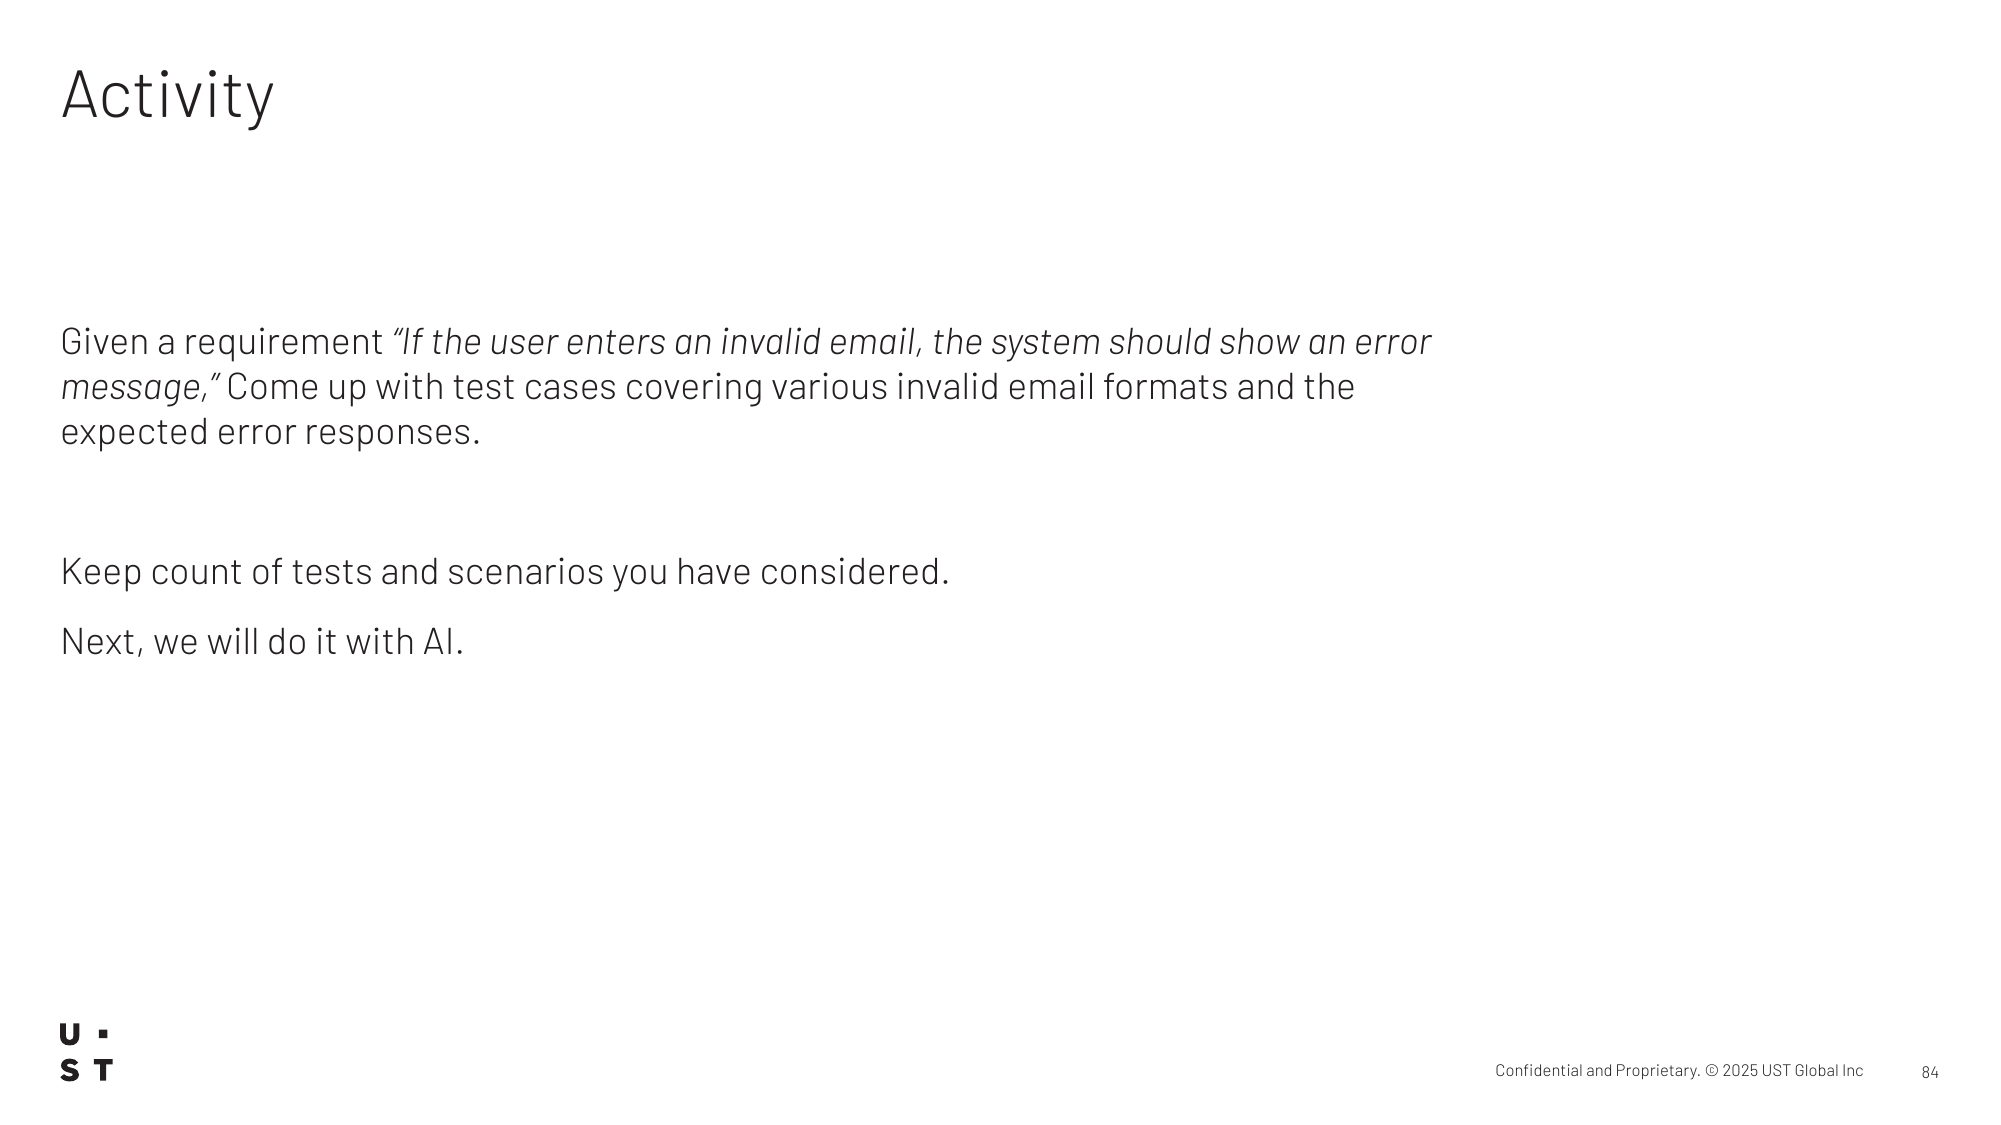

# Activity

Given a requirement “If the user enters an invalid email, the system should show an error message,” Come up with test cases covering various invalid email formats and the expected error responses.

Keep count of tests and scenarios you have considered.
Next, we will do it with AI.